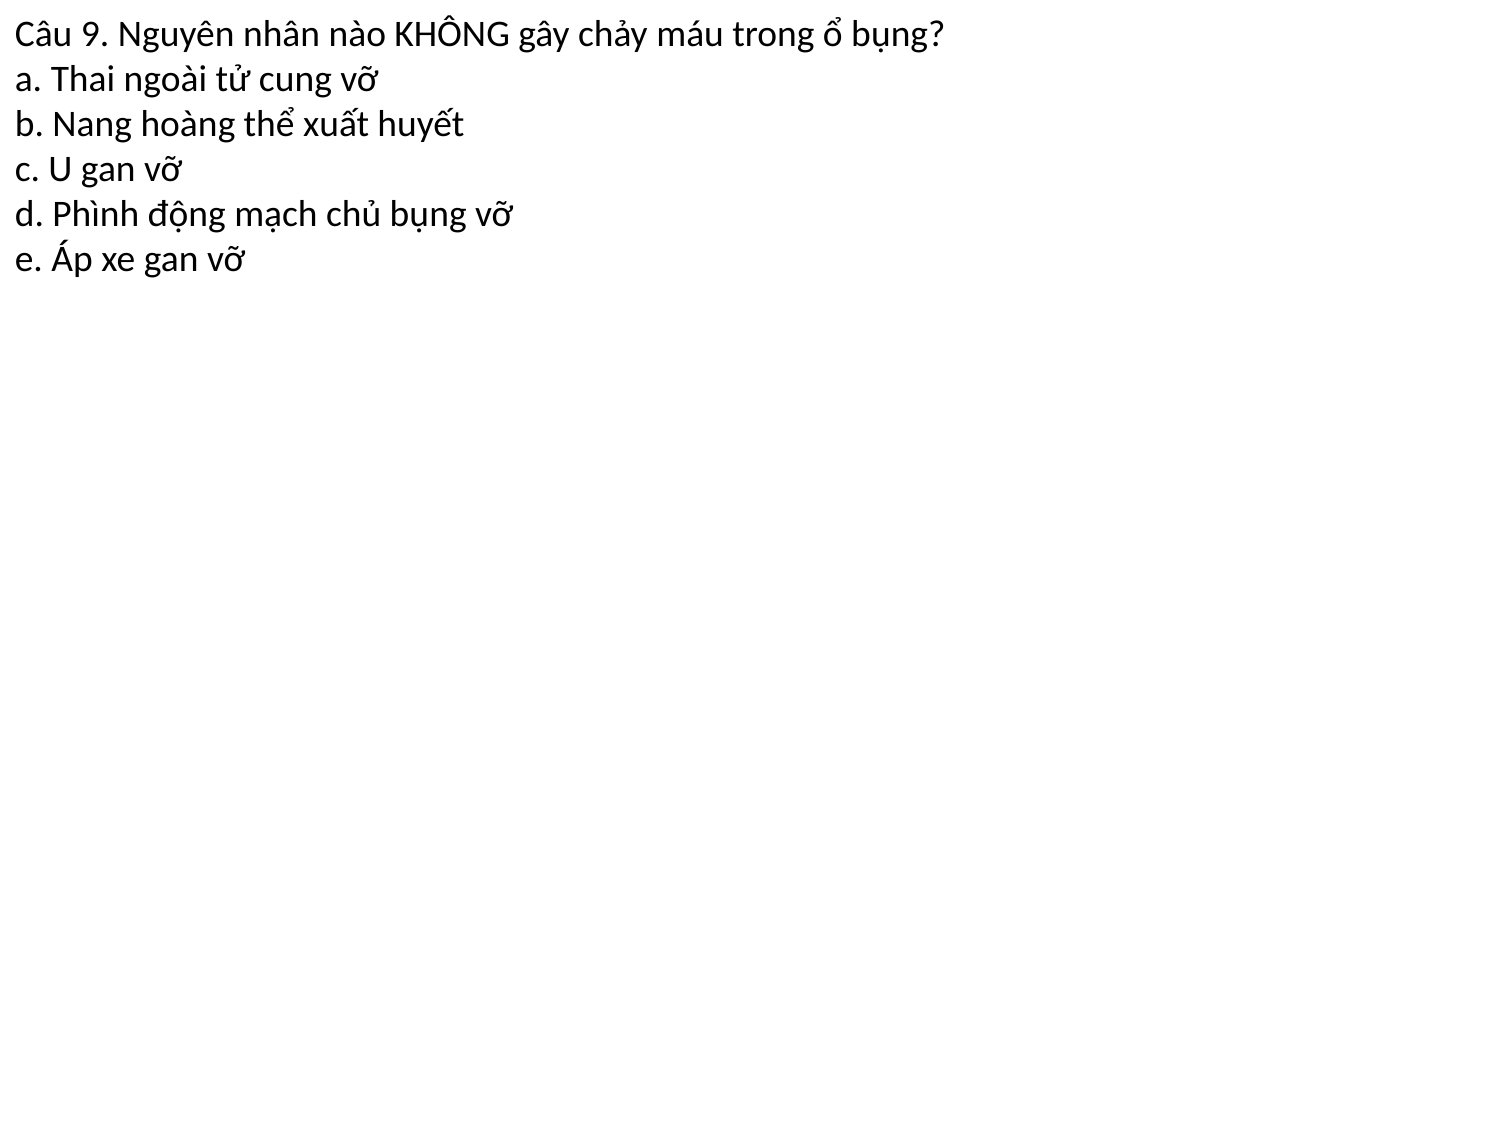

Câu 9. Nguyên nhân nào KHÔNG gây chảy máu trong ổ bụng?
a. Thai ngoài tử cung vỡ
b. Nang hoàng thể xuất huyết
c. U gan vỡ
d. Phình động mạch chủ bụng vỡ
e. Áp xe gan vỡ
#